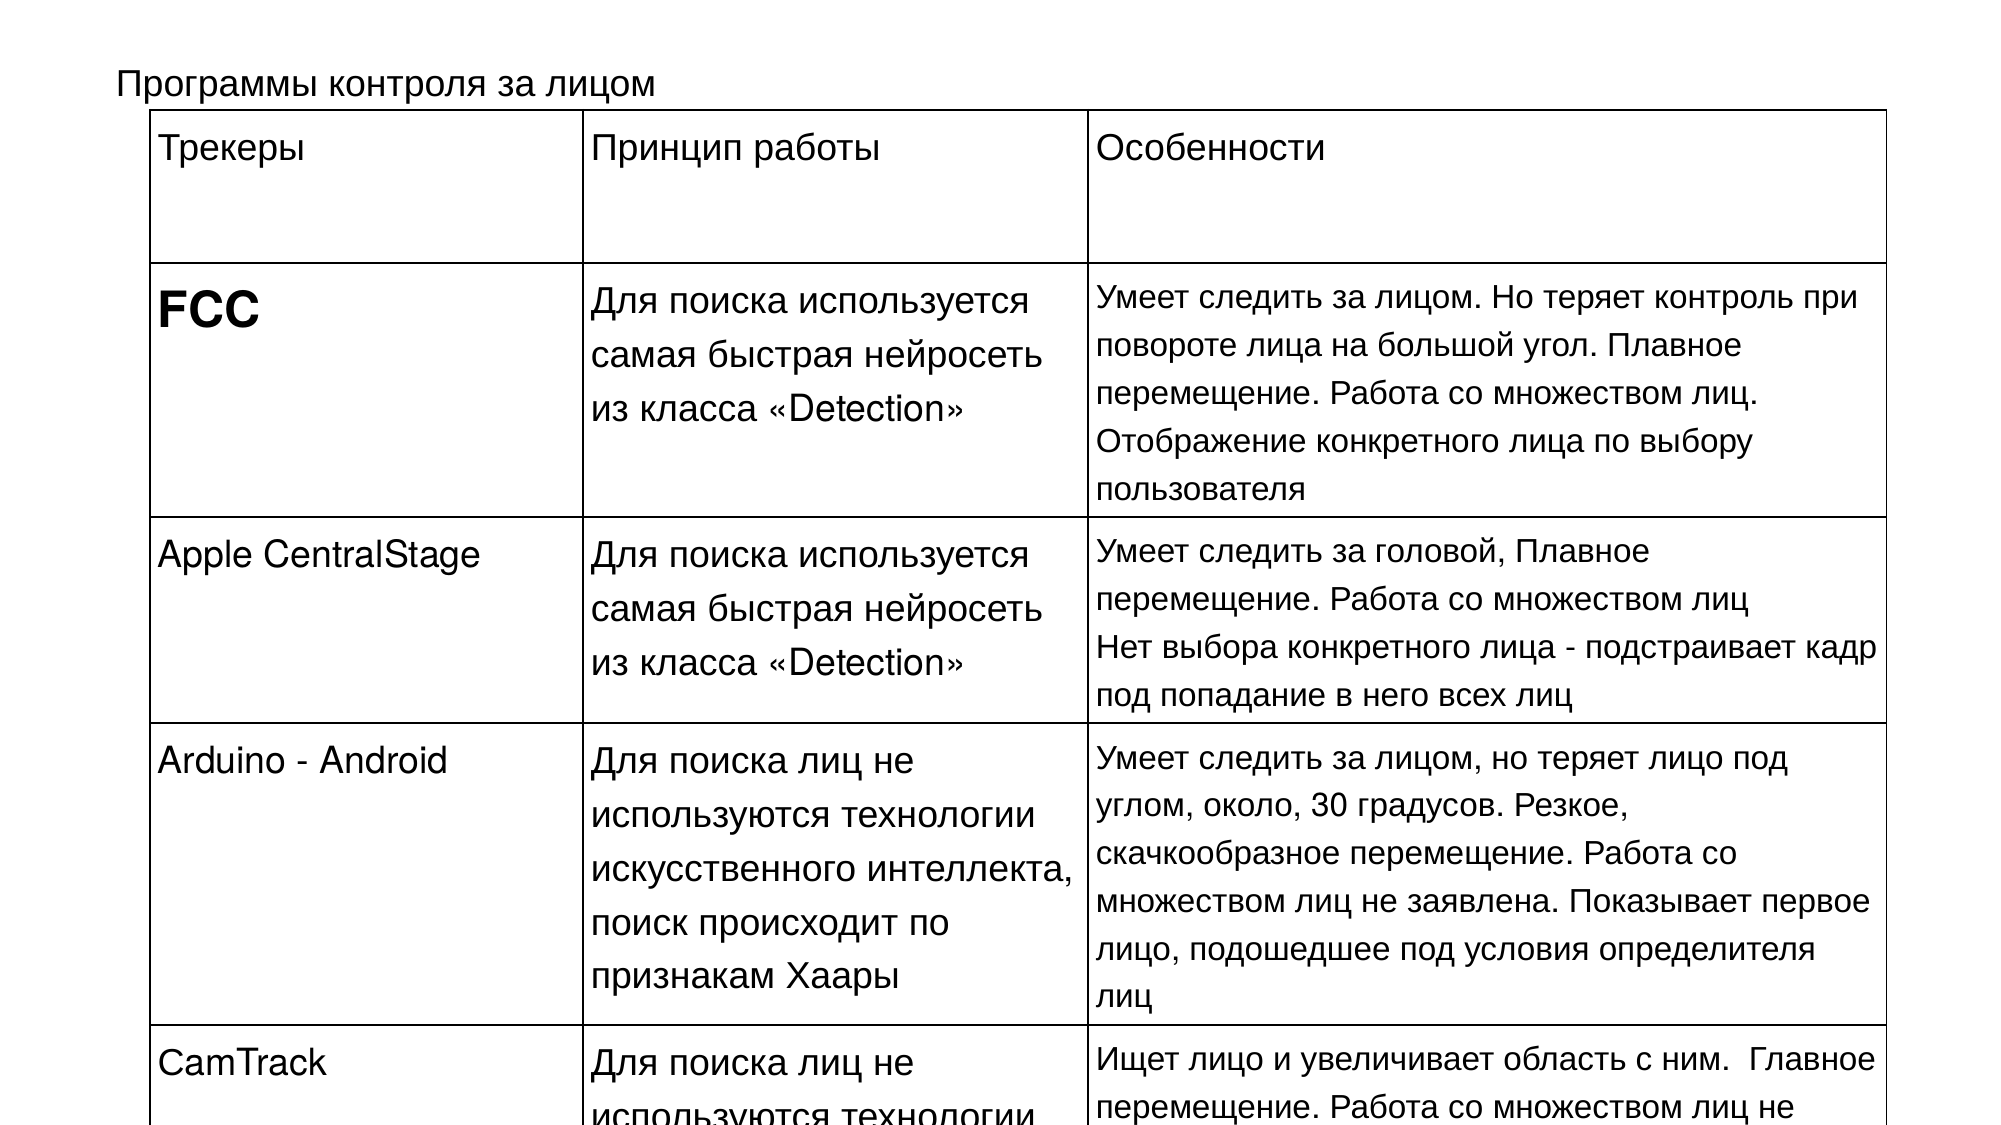

# Программы контроля за лицом
| Трекеры | Принцип работы | Особенности |
| --- | --- | --- |
| FCC | Для поиска используется самая быстрая нейросеть из класса «Detection» | Умеет следить за лицом. Но теряет контроль при повороте лица на большой угол. Плавное перемещение. Работа со множеством лиц. Отображение конкретного лица по выбору пользователя |
| Apple CentralStage | Для поиска используется самая быстрая нейросеть из класса «Detection» | Умеет следить за головой, Плавное перемещение. Работа со множеством лиц Нет выбора конкретного лица - подстраивает кадр под попадание в него всех лиц |
| Arduino - Android | Для поиска лиц не используются технологии искусственного интеллекта, поиск происходит по признакам Хаары | Умеет следить за лицом, но теряет лицо под углом, около, 30 градусов. Резкое, скачкообразное перемещение. Работа со множеством лиц не заявлена. Показывает первое лицо, подошедшее под условия определителя лиц |
| СamTrack | Для поиска лиц не используются технологии искусственного интеллекта, поиск происходит по признакам Хаары | Ищет лицо и увеличивает область с ним. Главное перемещение. Работа со множеством лиц не заявлена. Показывает первое лицо, подошедшее под условия определителя лиц |